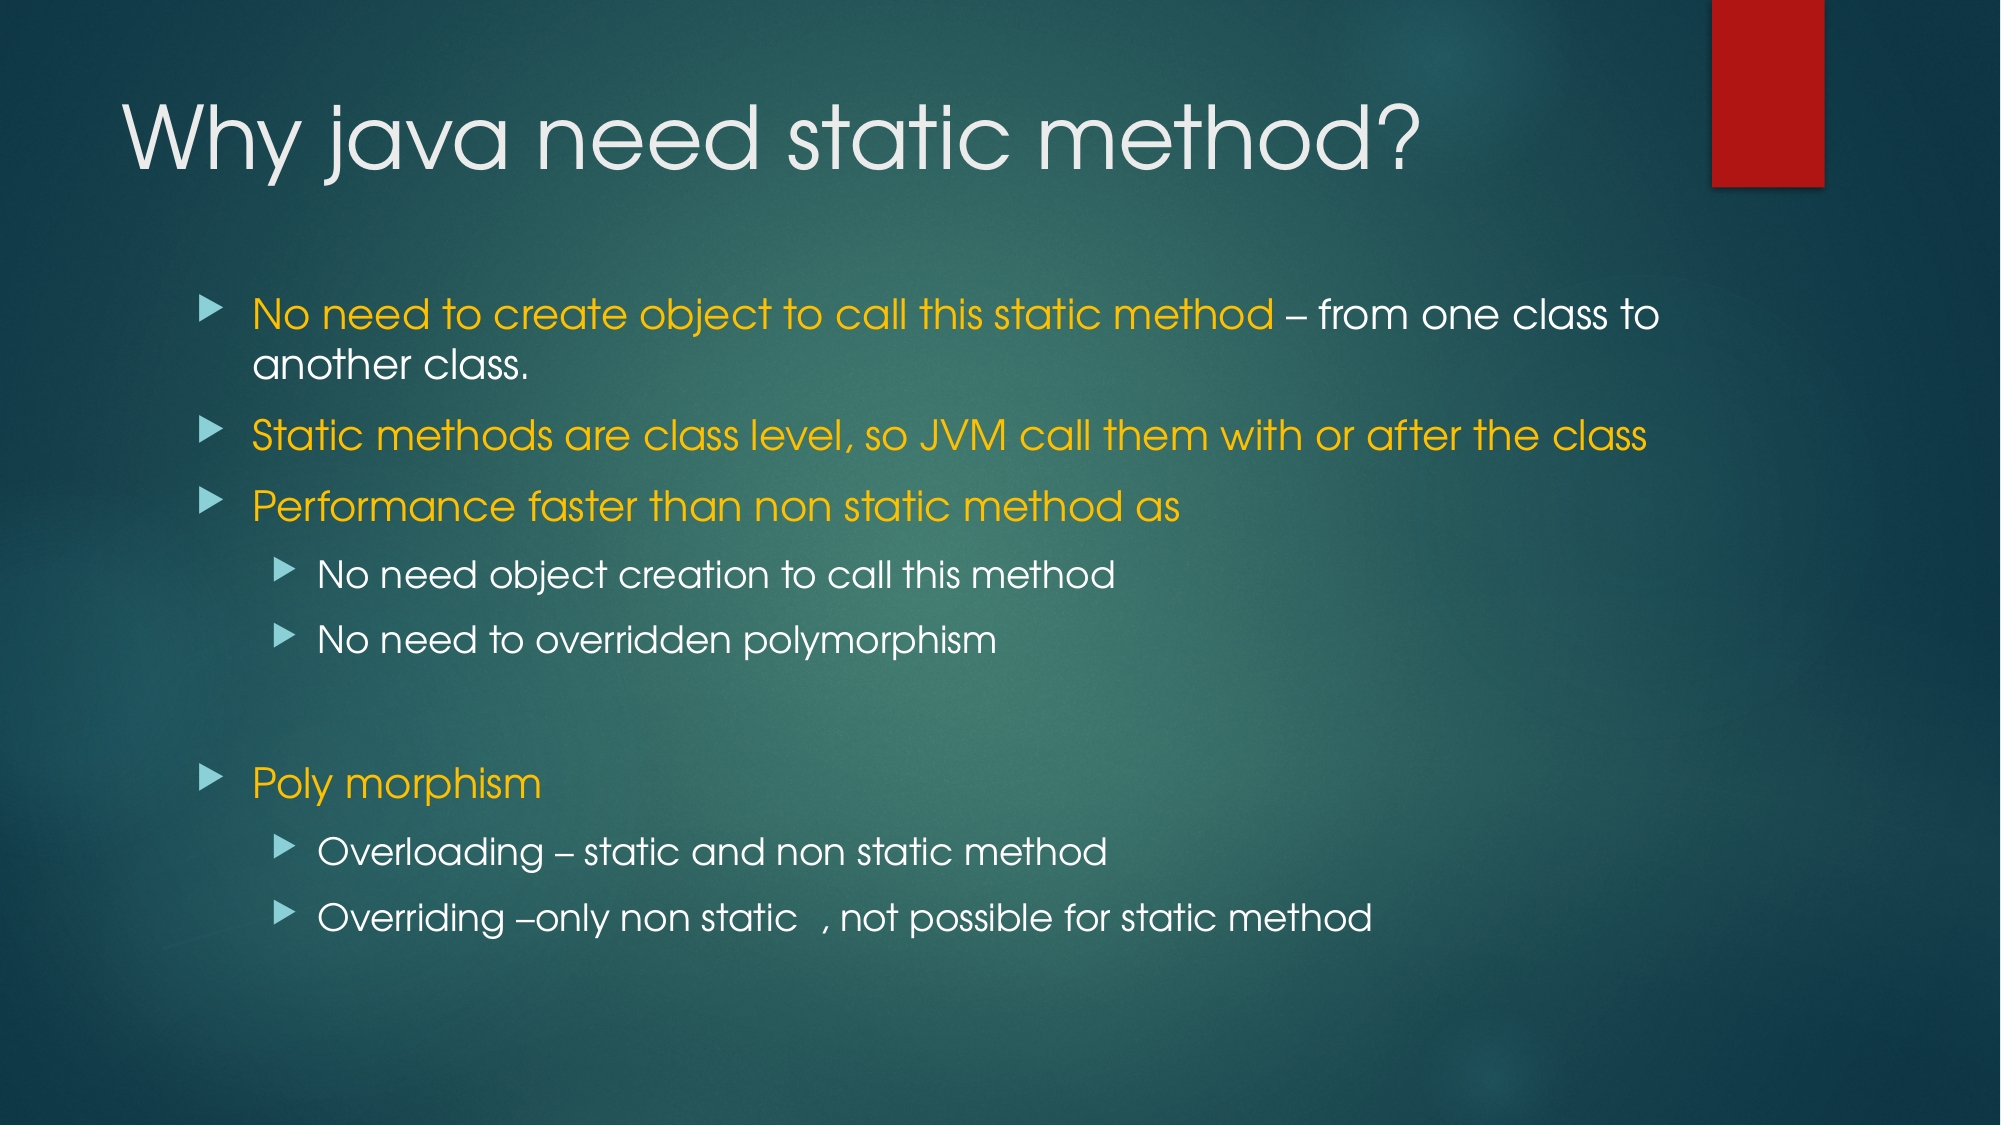

# Why java need static method?
No need to create object to call this static method – from one class to another class.
Static methods are class level, so JVM call them with or after the class
Performance faster than non static method as
No need object creation to call this method
No need to overridden polymorphism

Poly morphism
Overloading – static and non static method
Overriding –only non static  , not possible for static method